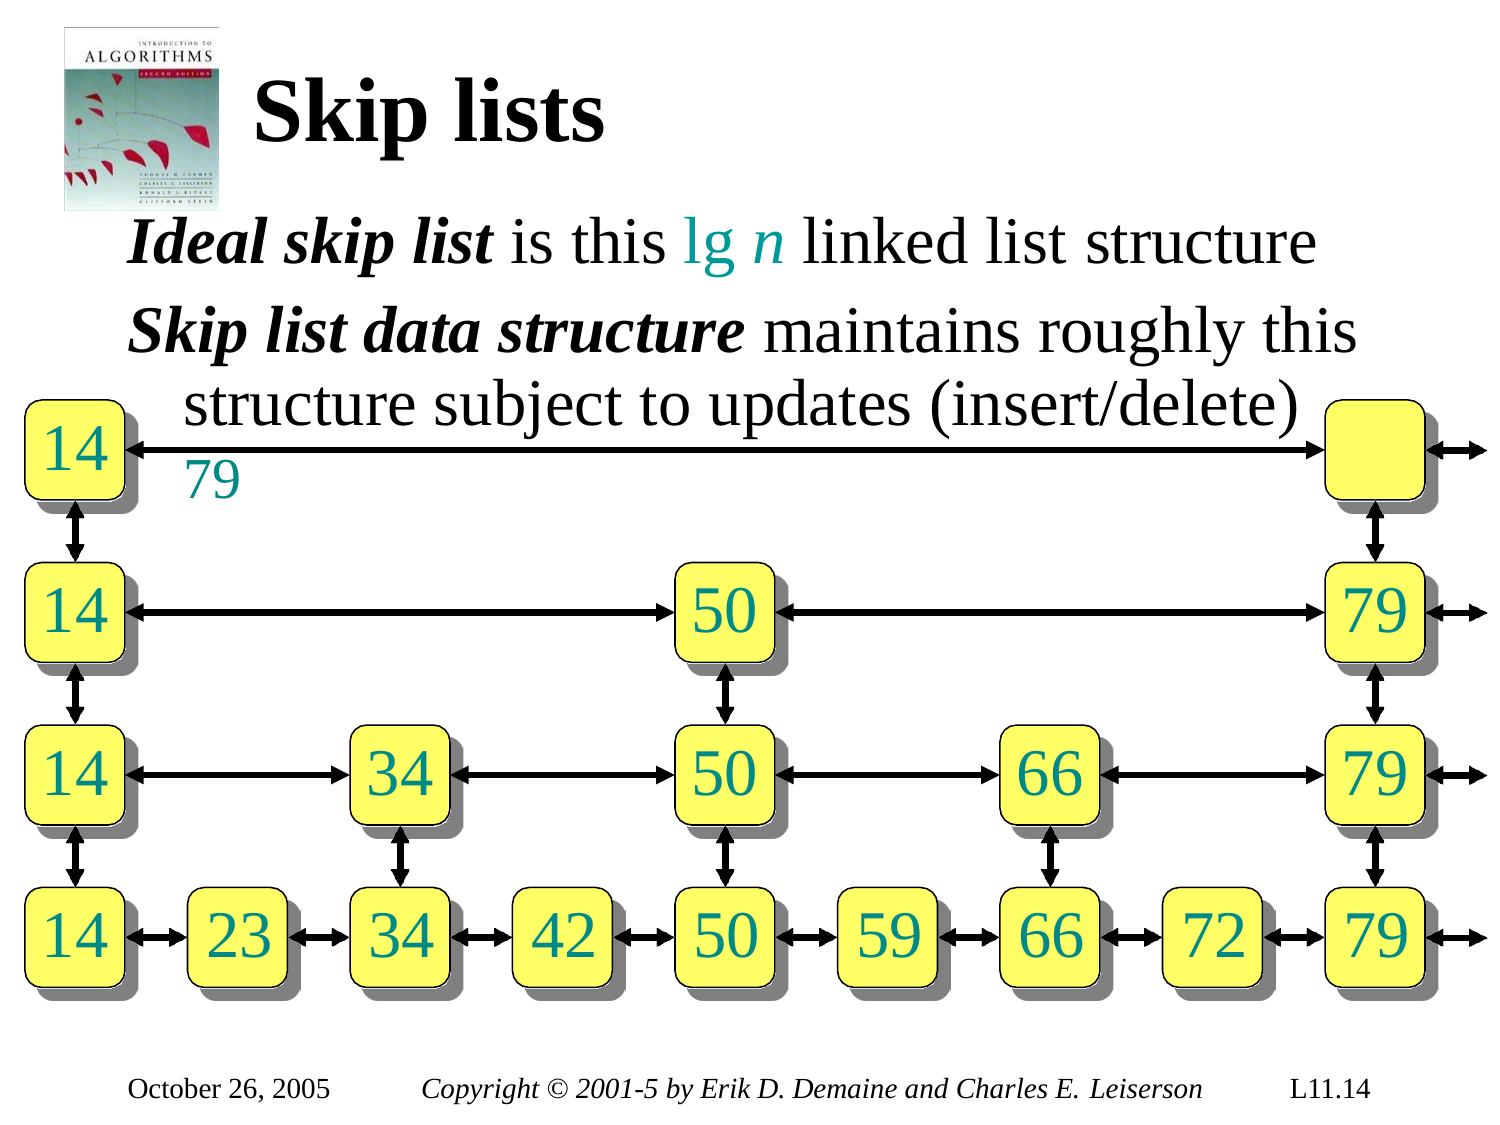

# Skip lists
Ideal skip list is this lg n linked list structure
Skip list data structure maintains roughly this  structure subject to updates (insert/delete)	79

14

14
50
79

14
34
50
66
79

14	23	34	42	50	59	66	72	79
October 26, 2005
Copyright © 2001-5 by Erik D. Demaine and Charles E. Leiserson
L11.14